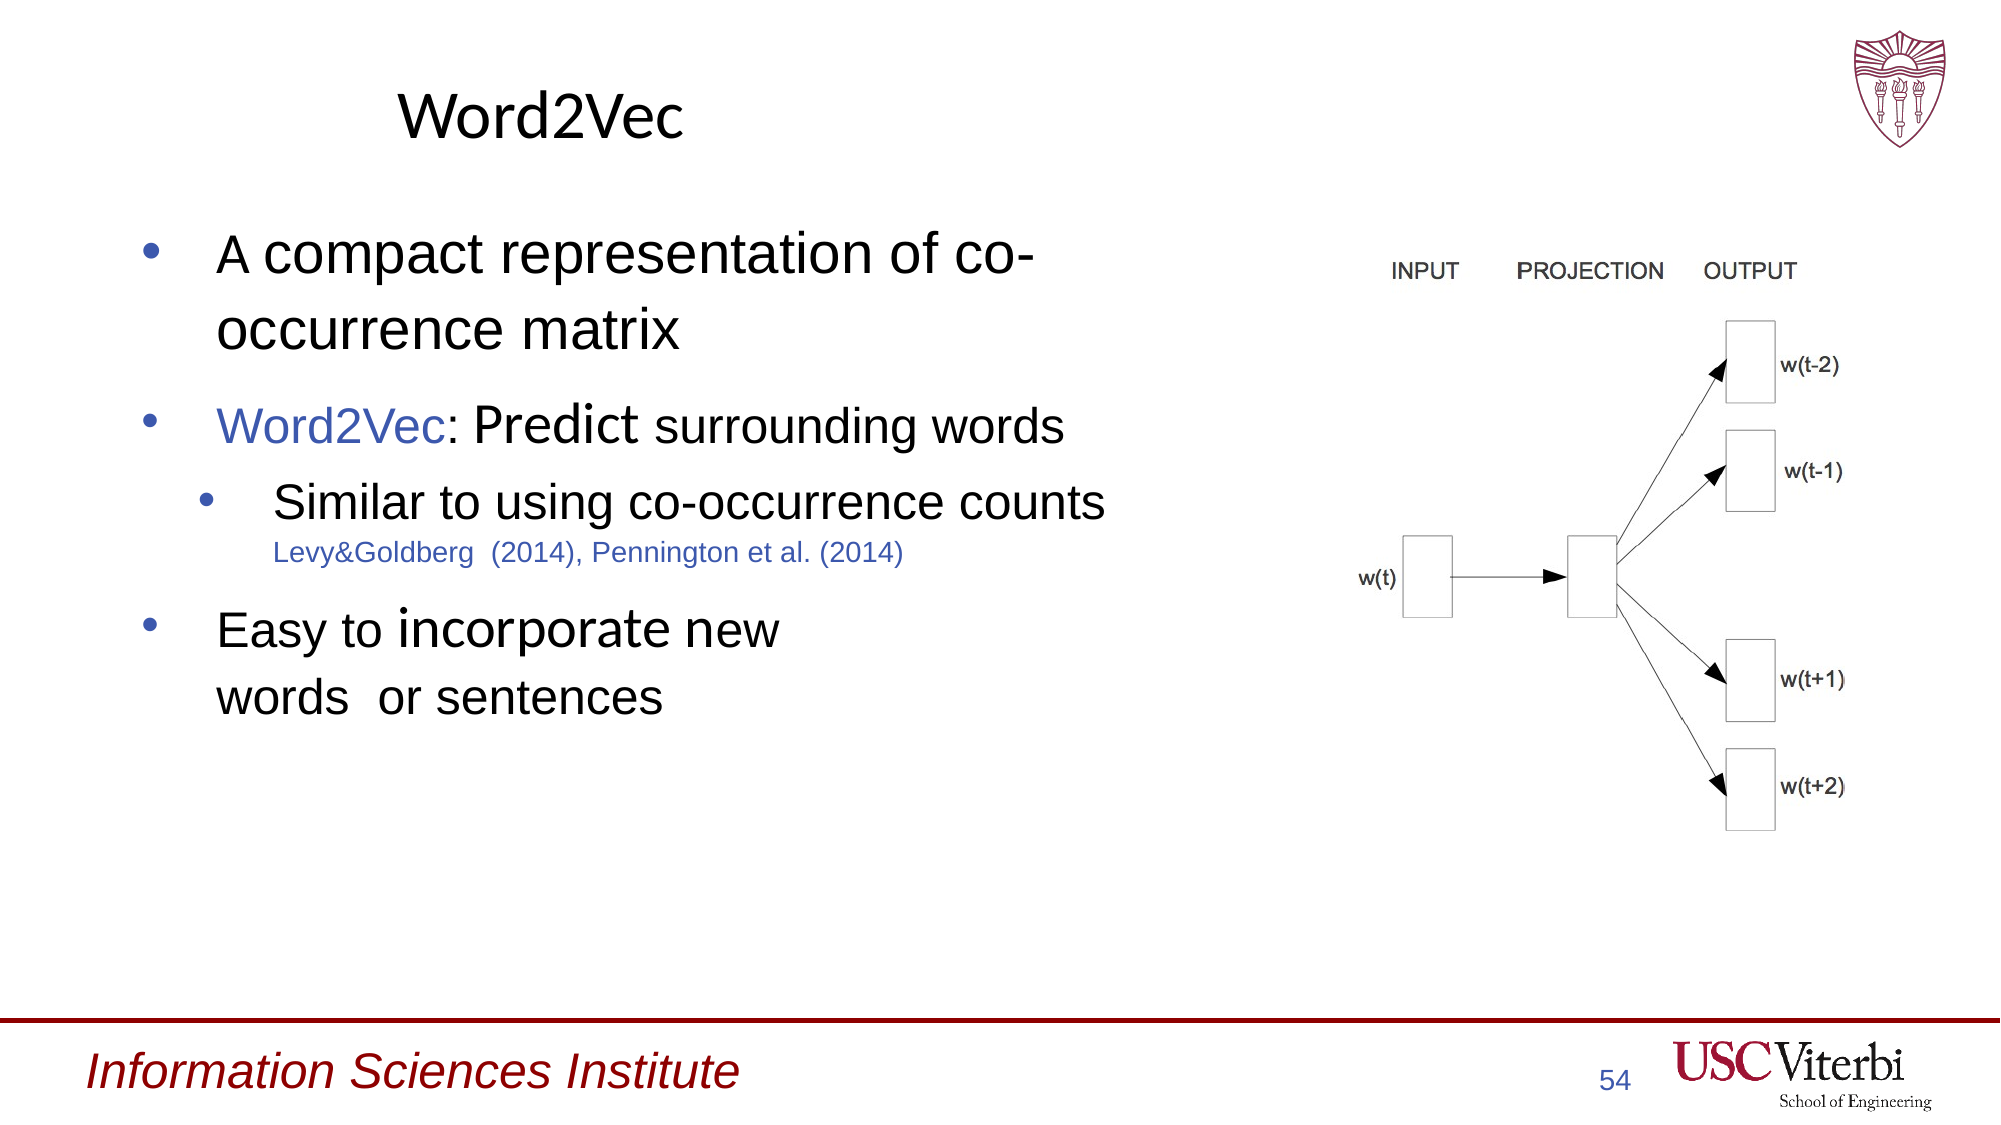

# Word2Vec
A compact representation of co-occurrence matrix
Word2Vec: Predict surrounding words
Similar to using co-occurrence counts Levy&Goldberg  (2014), Pennington et al. (2014)
Easy to incorporate new words  or sentences

54